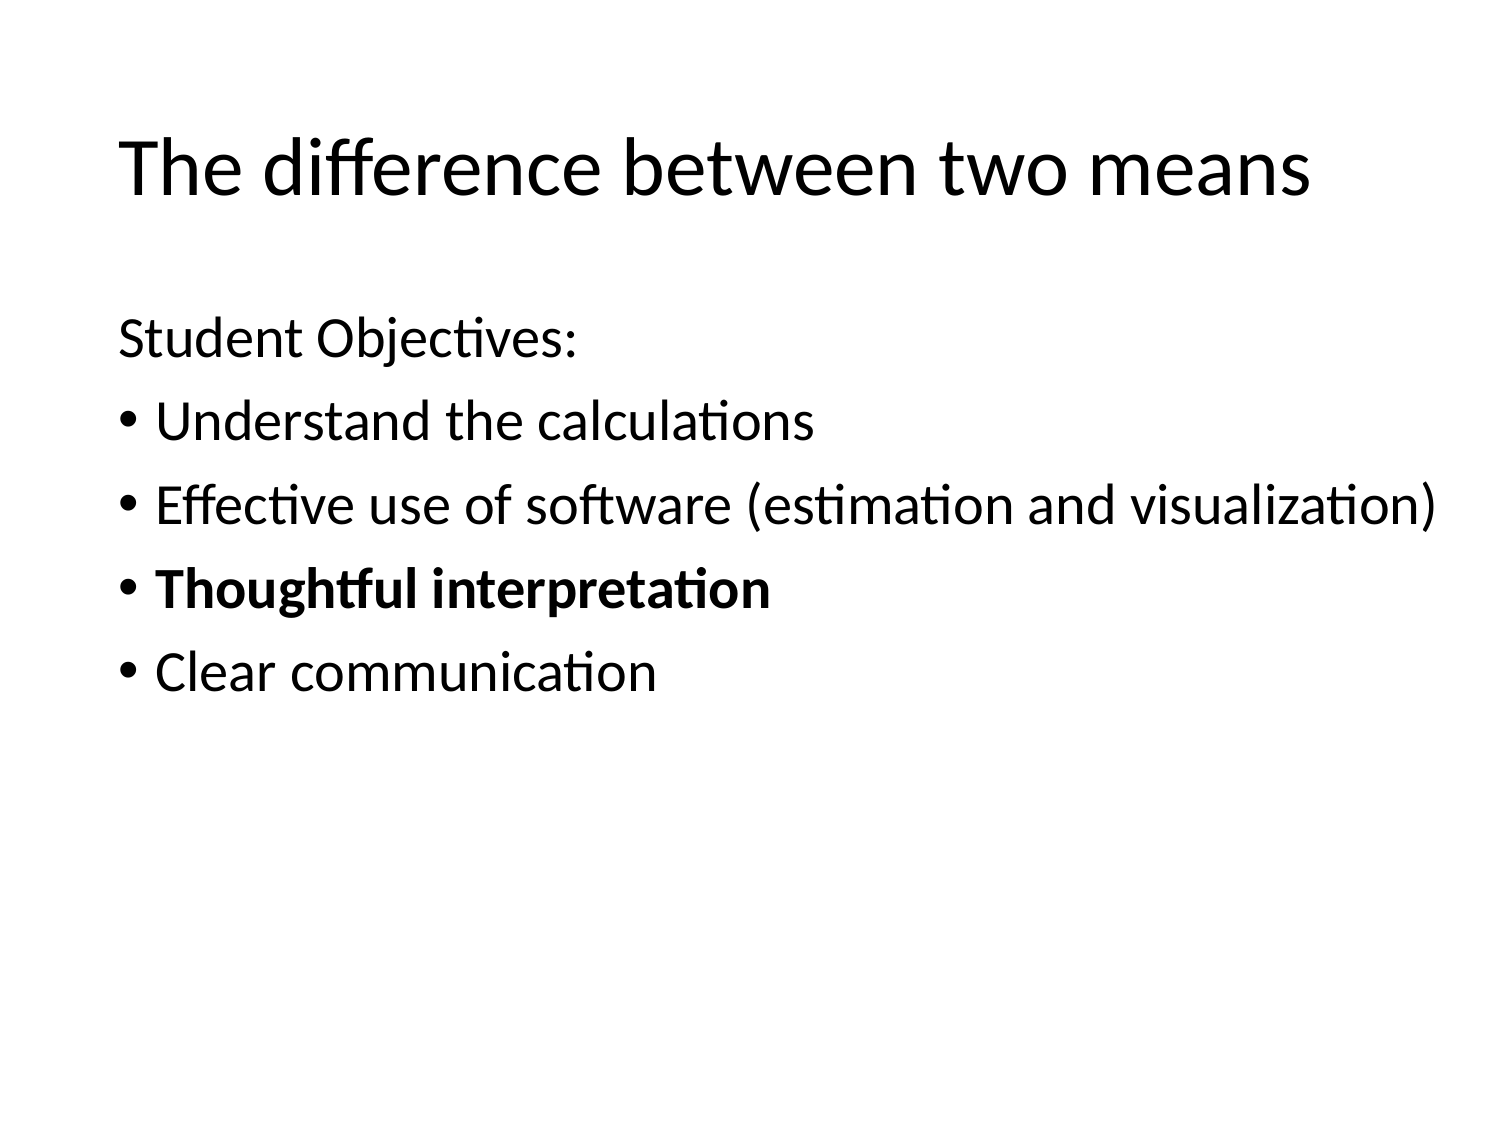

# The difference between two means
Student Objectives:
Understand the calculations
Effective use of software (estimation and visualization)
Thoughtful interpretation
Clear communication